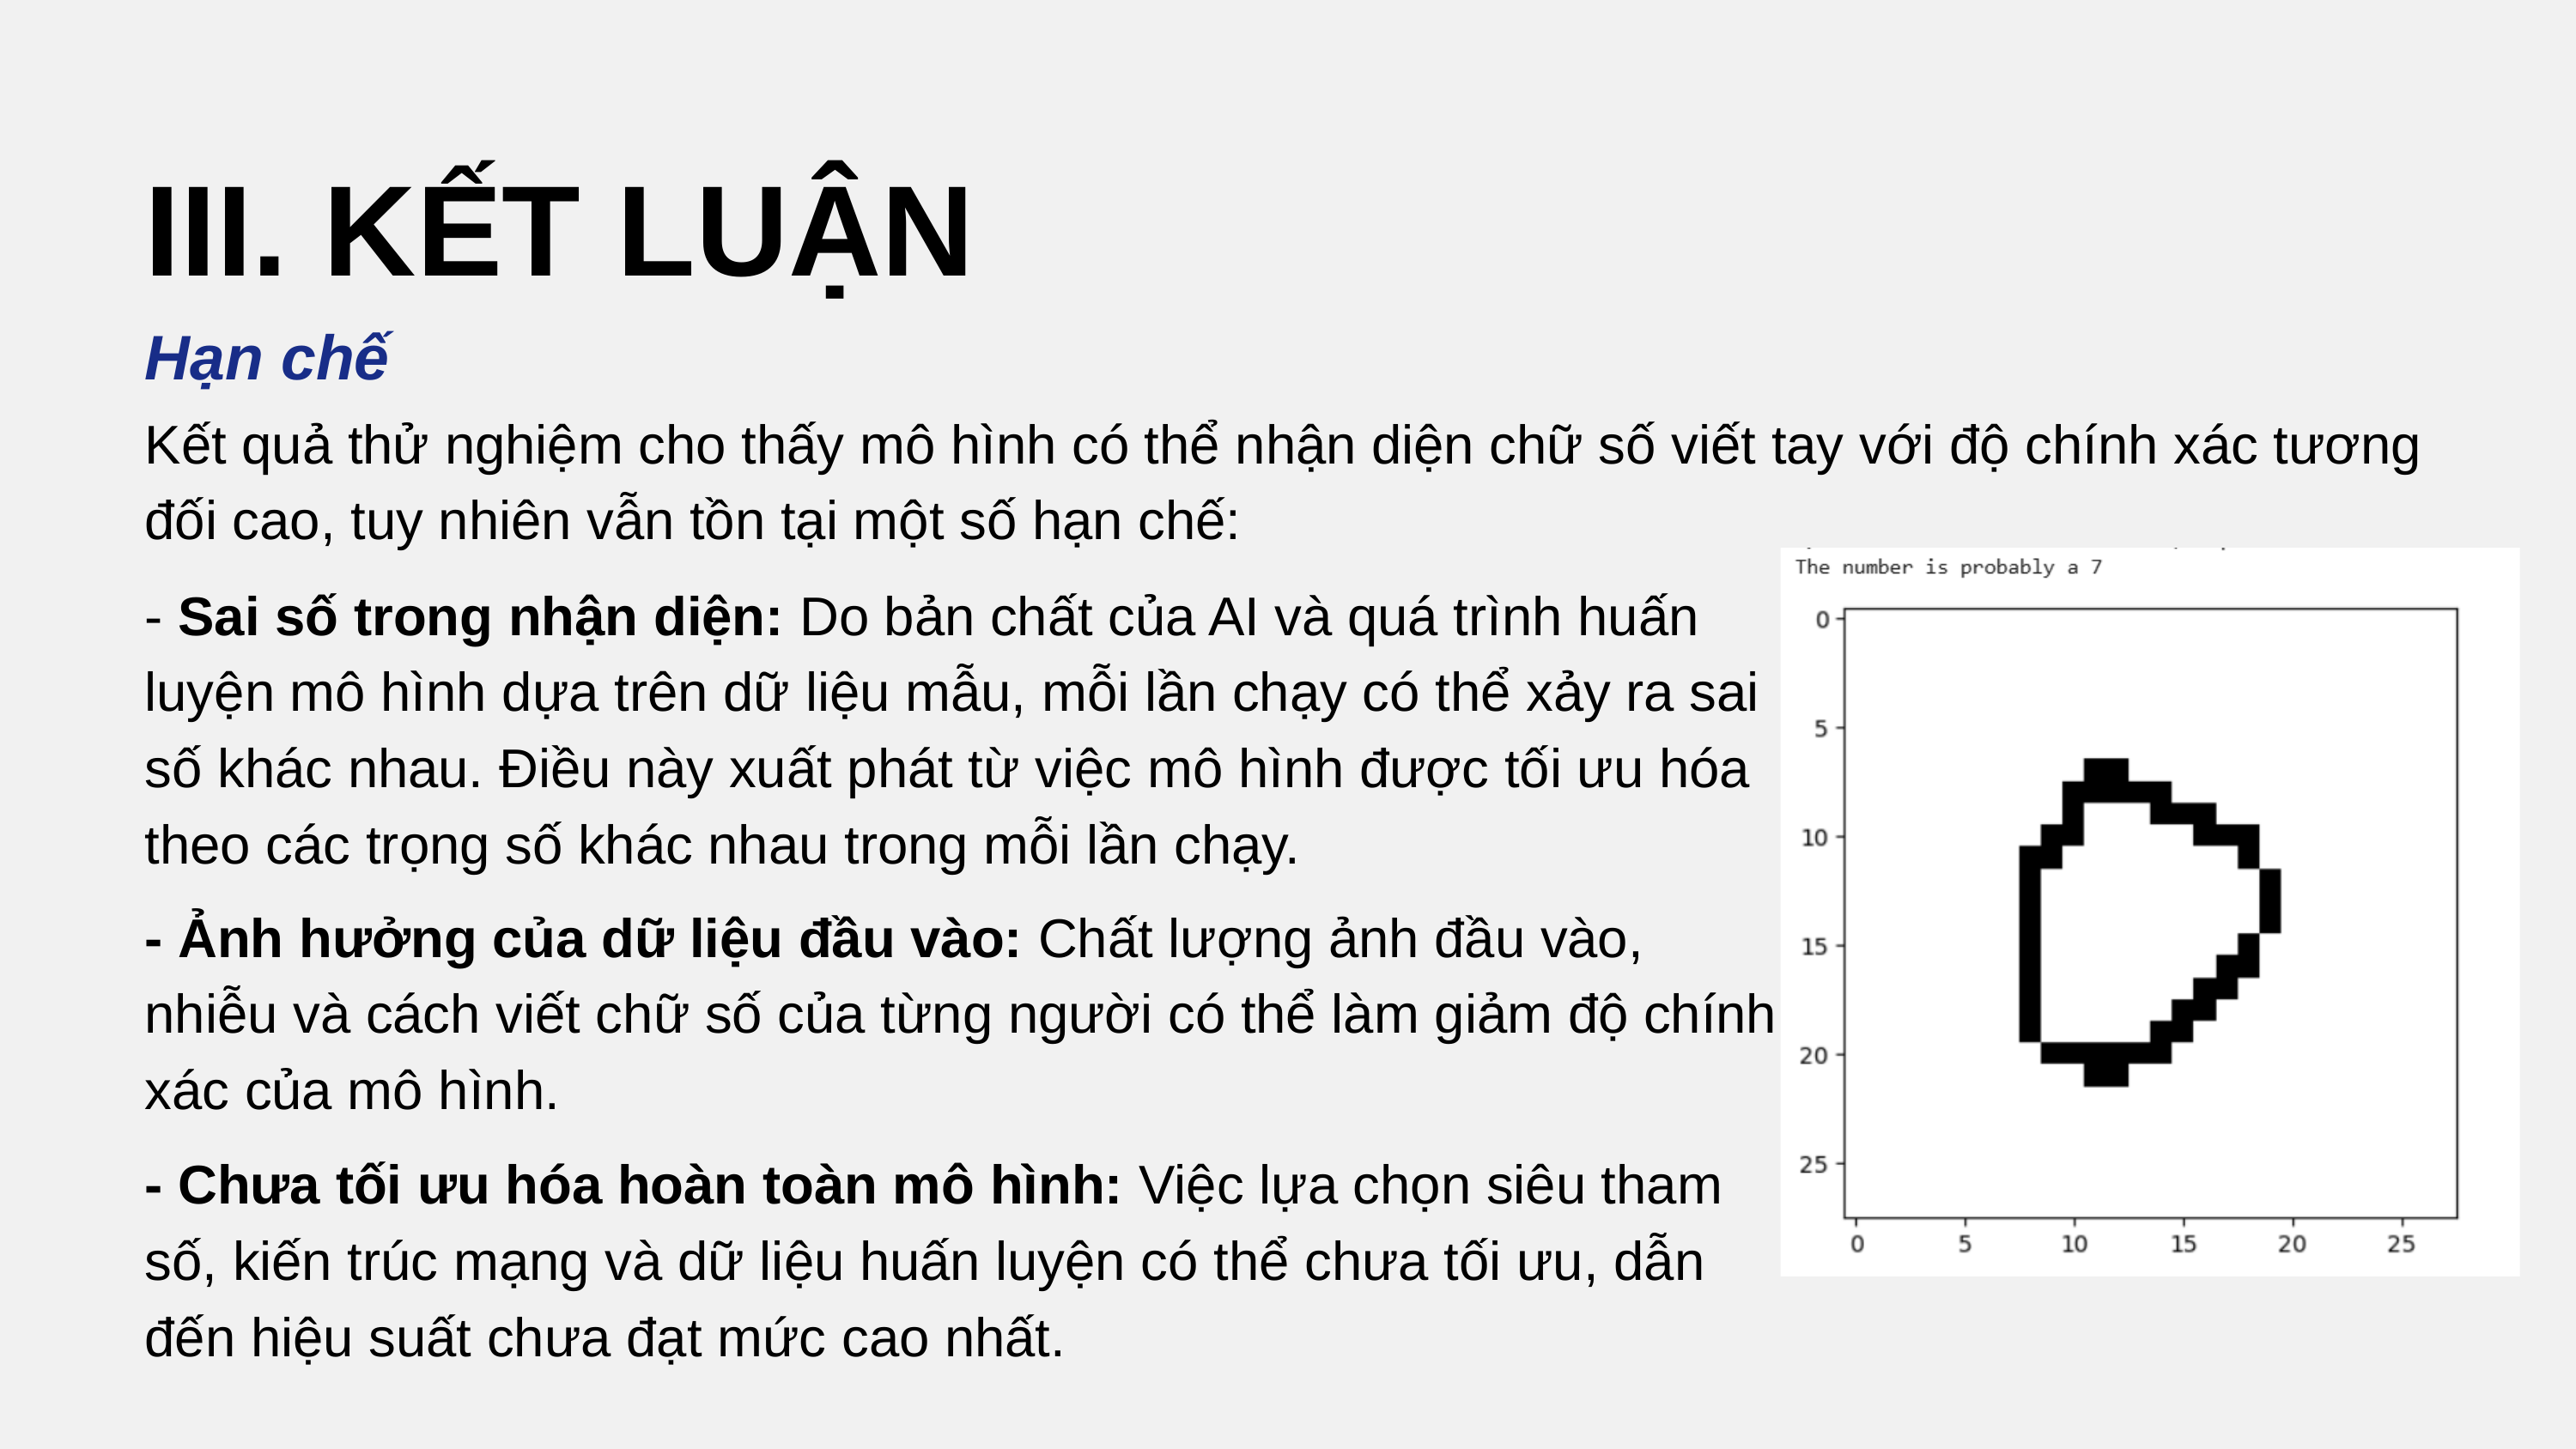

III. KẾT LUẬN
Hạn chế
Kết quả thử nghiệm cho thấy mô hình có thể nhận diện chữ số viết tay với độ chính xác tương đối cao, tuy nhiên vẫn tồn tại một số hạn chế:

- Sai số trong nhận diện: Do bản chất của AI và quá trình huấn luyện mô hình dựa trên dữ liệu mẫu, mỗi lần chạy có thể xảy ra sai số khác nhau. Điều này xuất phát từ việc mô hình được tối ưu hóa theo các trọng số khác nhau trong mỗi lần chạy.
- Ảnh hưởng của dữ liệu đầu vào: Chất lượng ảnh đầu vào, nhiễu và cách viết chữ số của từng người có thể làm giảm độ chính xác của mô hình.
- Chưa tối ưu hóa hoàn toàn mô hình: Việc lựa chọn siêu tham số, kiến trúc mạng và dữ liệu huấn luyện có thể chưa tối ưu, dẫn đến hiệu suất chưa đạt mức cao nhất.